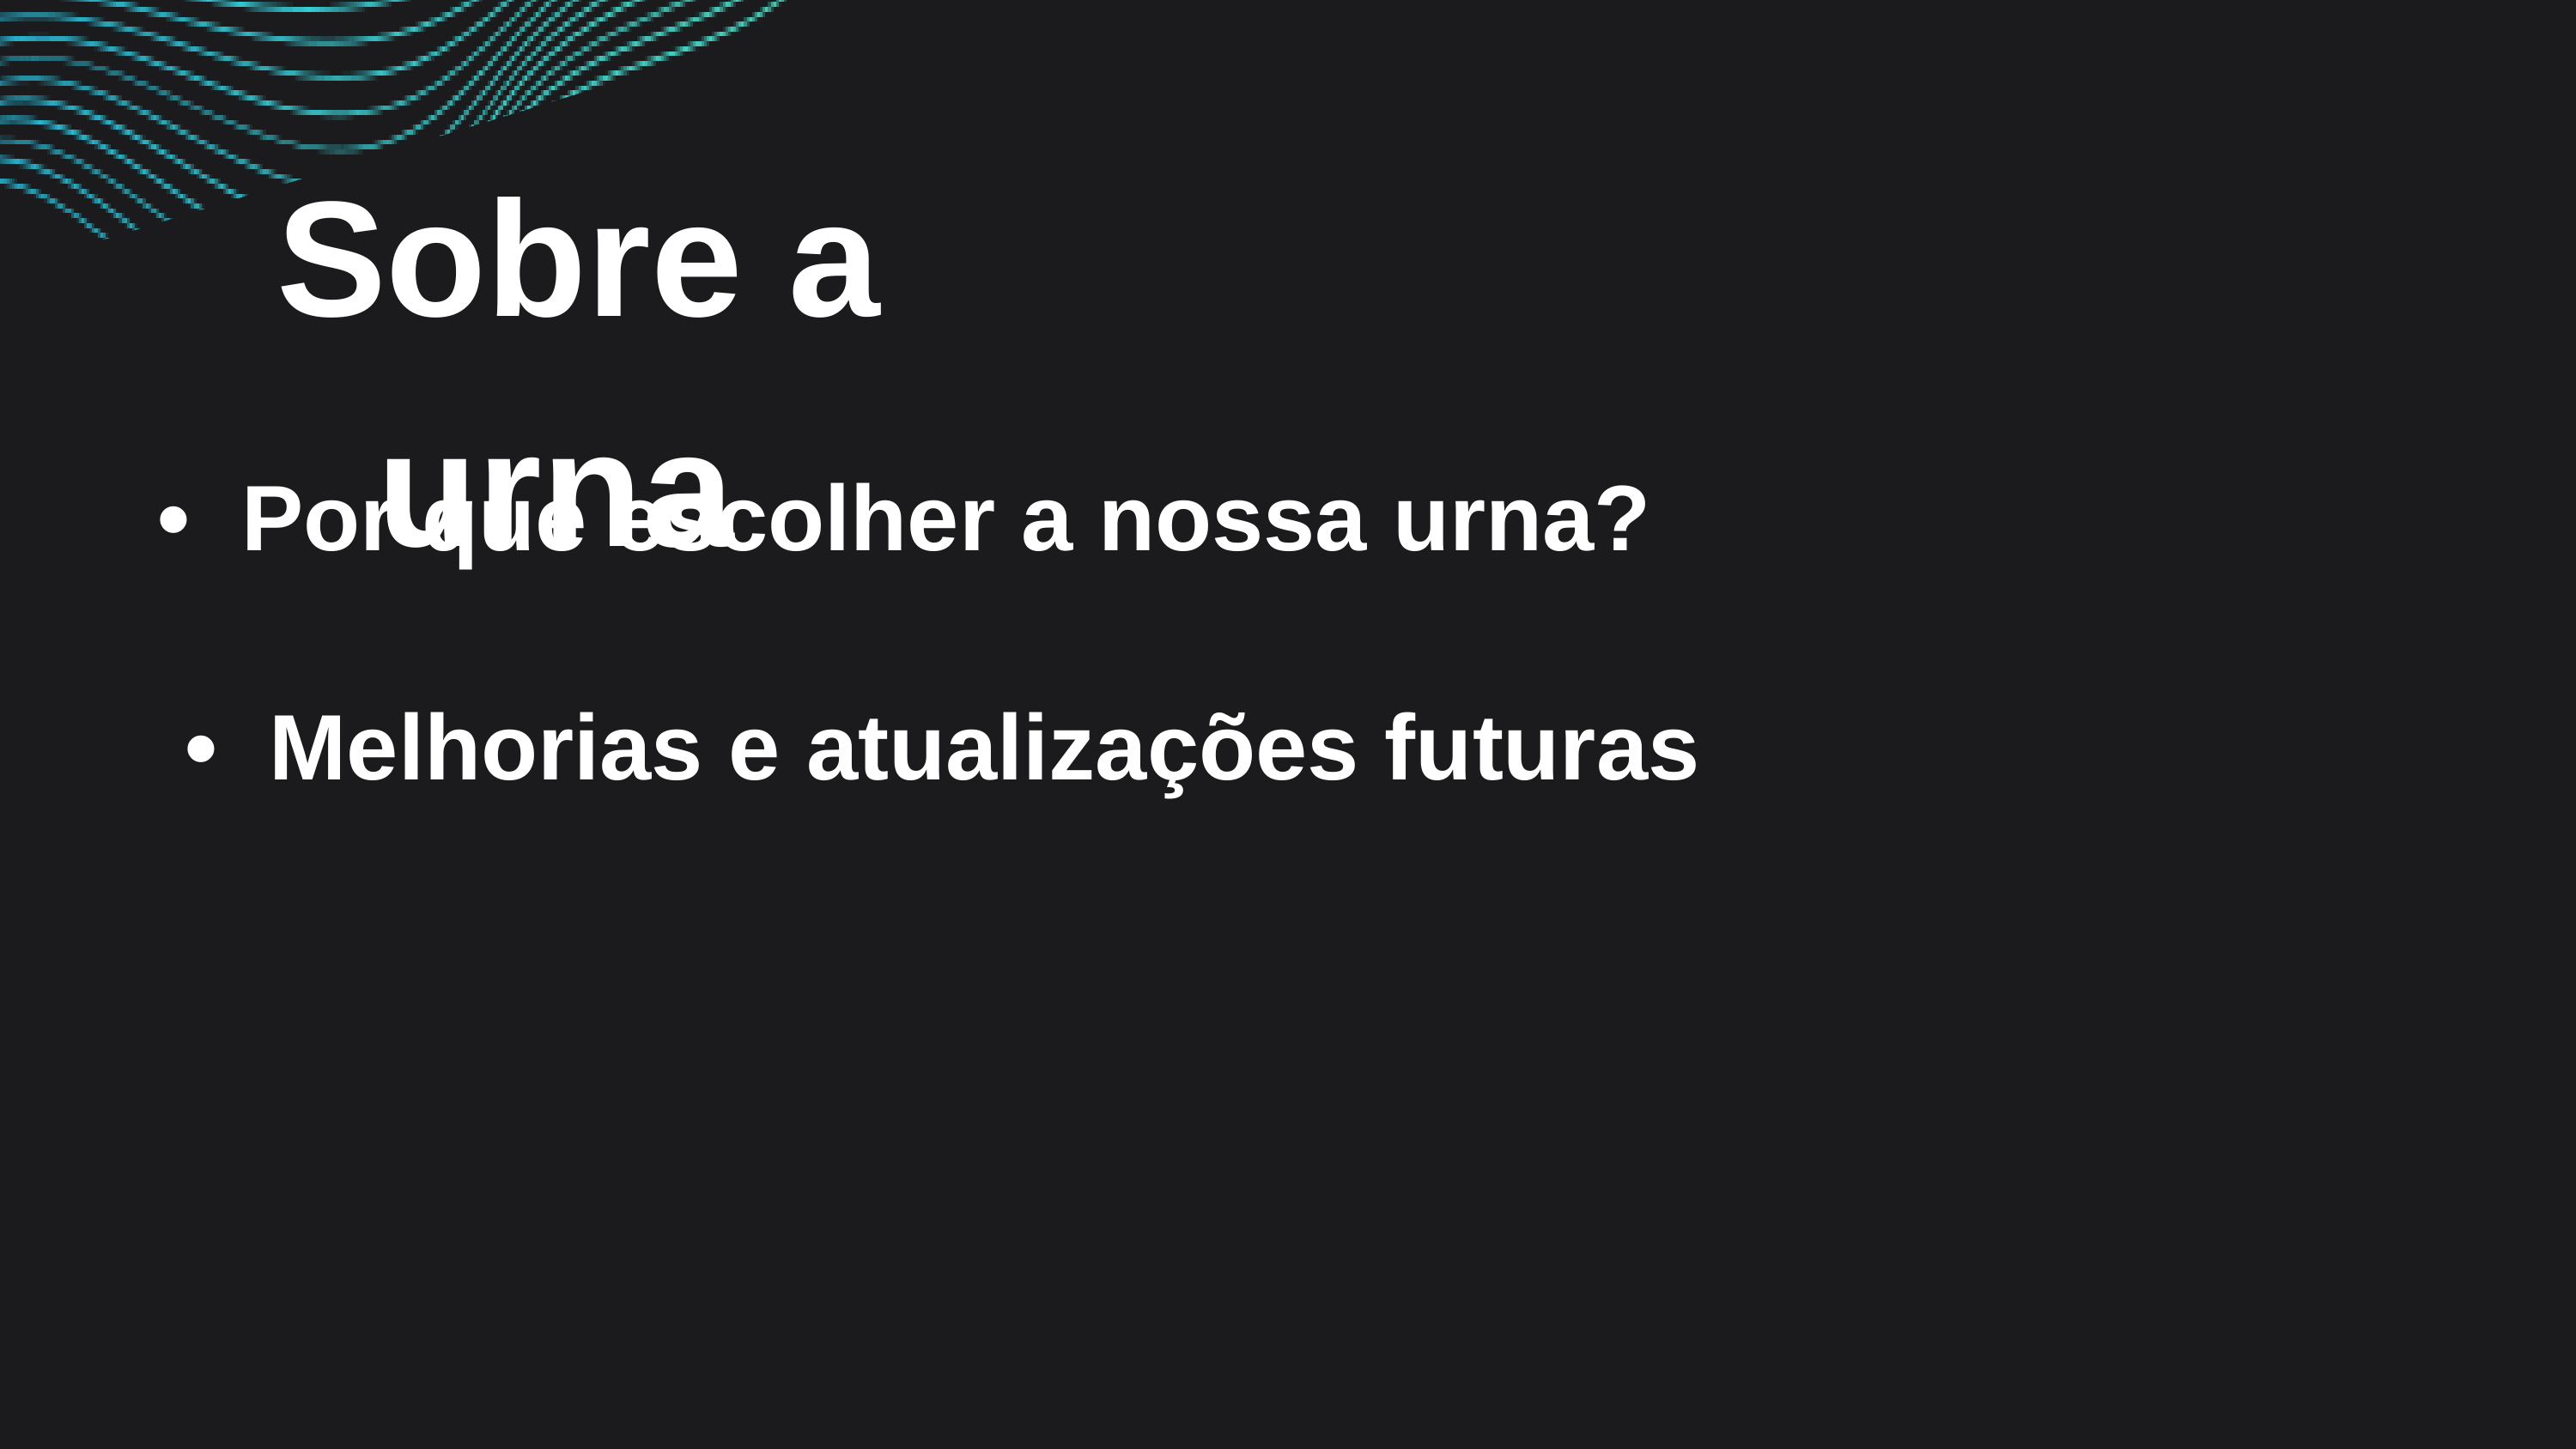

Sobre a urna
•  Por que escolher a nossa urna?
•  Melhorias e atualizações futuras